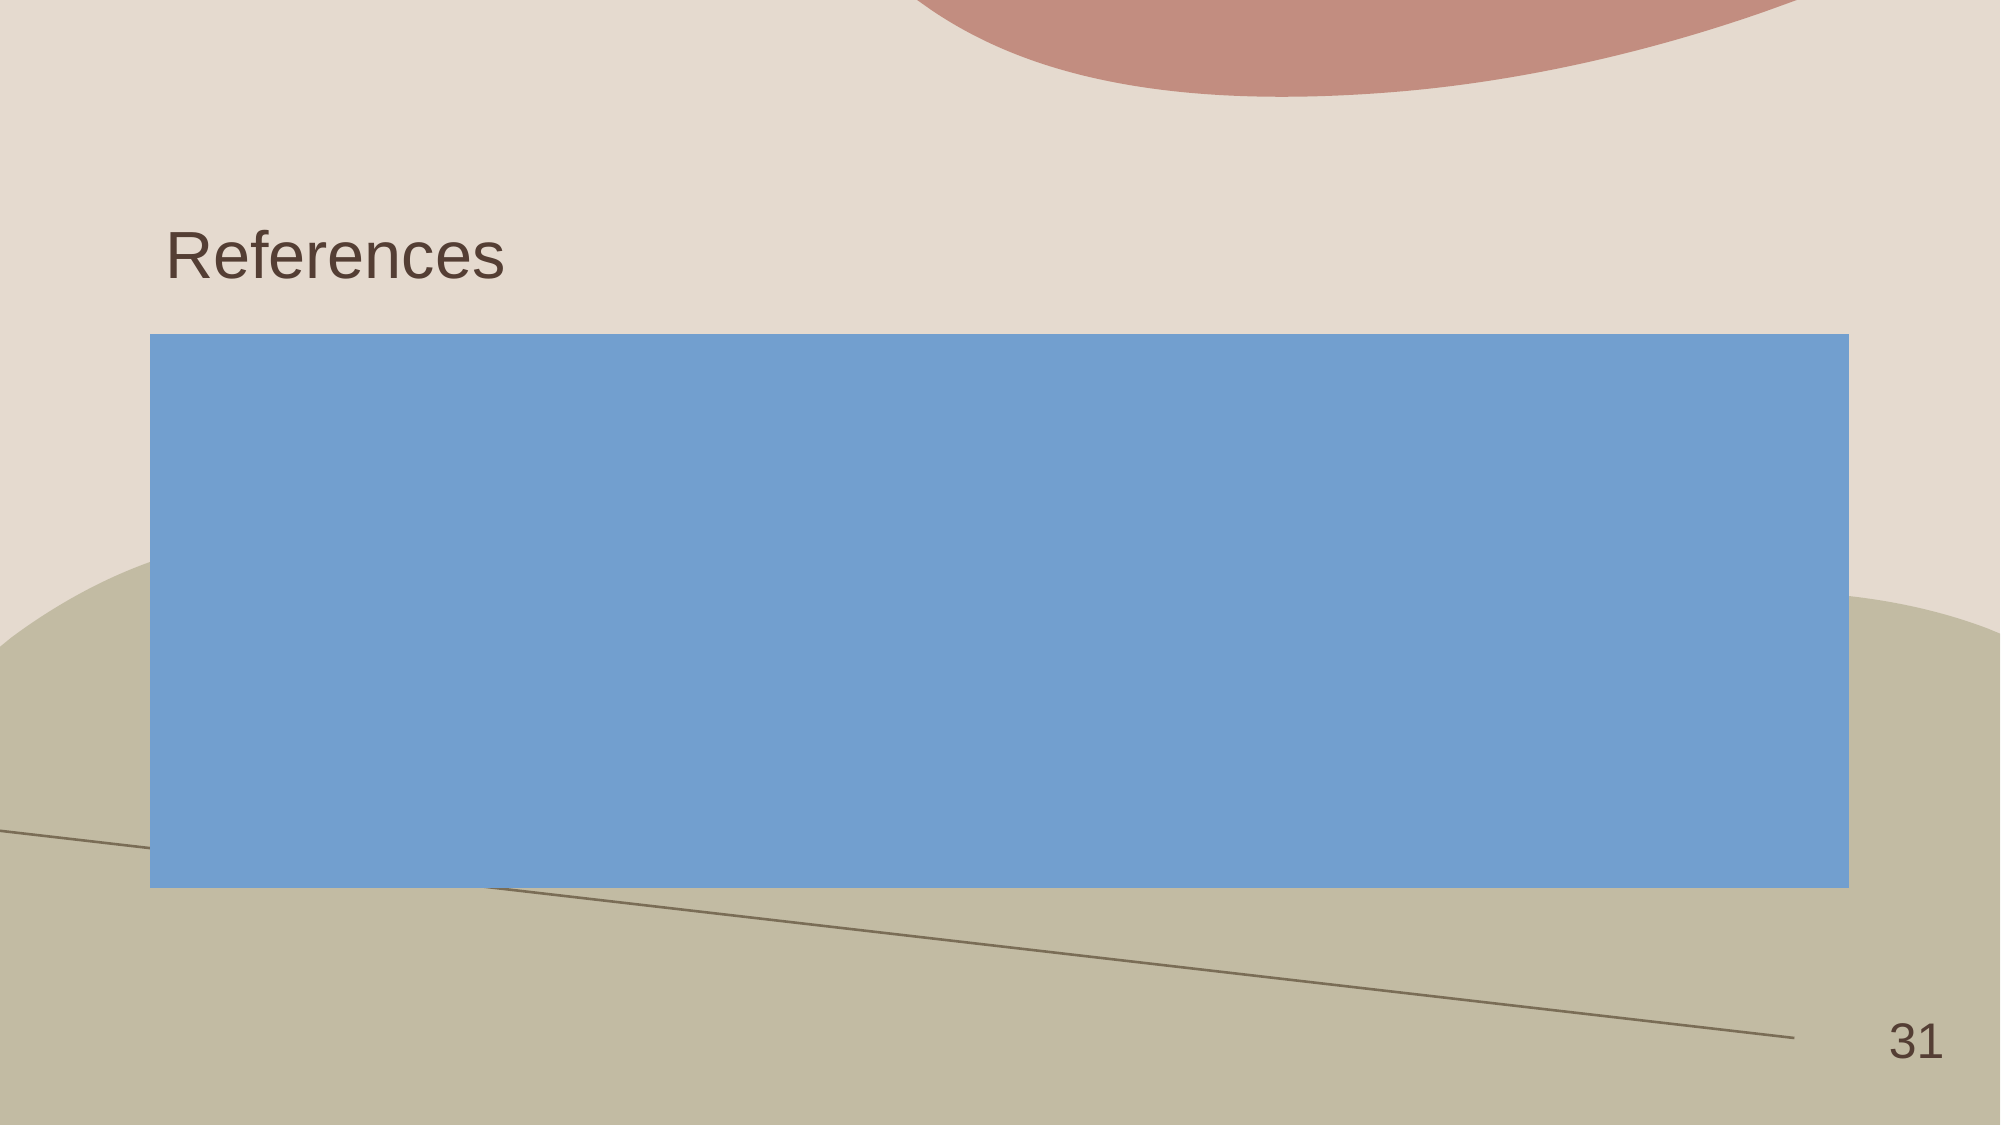

# References
World Health Organization. “Global Health Observatory (GHO) data.” Retrieved from https://www.cdc.gov/gho/data.html
https://www.kaggle.com/datasets/rajkumarpandey02/list-of-countries-by-gdp-sector-composition
https://www.kaggle.com/datasets/kamilenovaes/global-blood-type-distribution
https://www.kaggle.com/datasets/tanuprabhu/population-by-country-2020/data

31